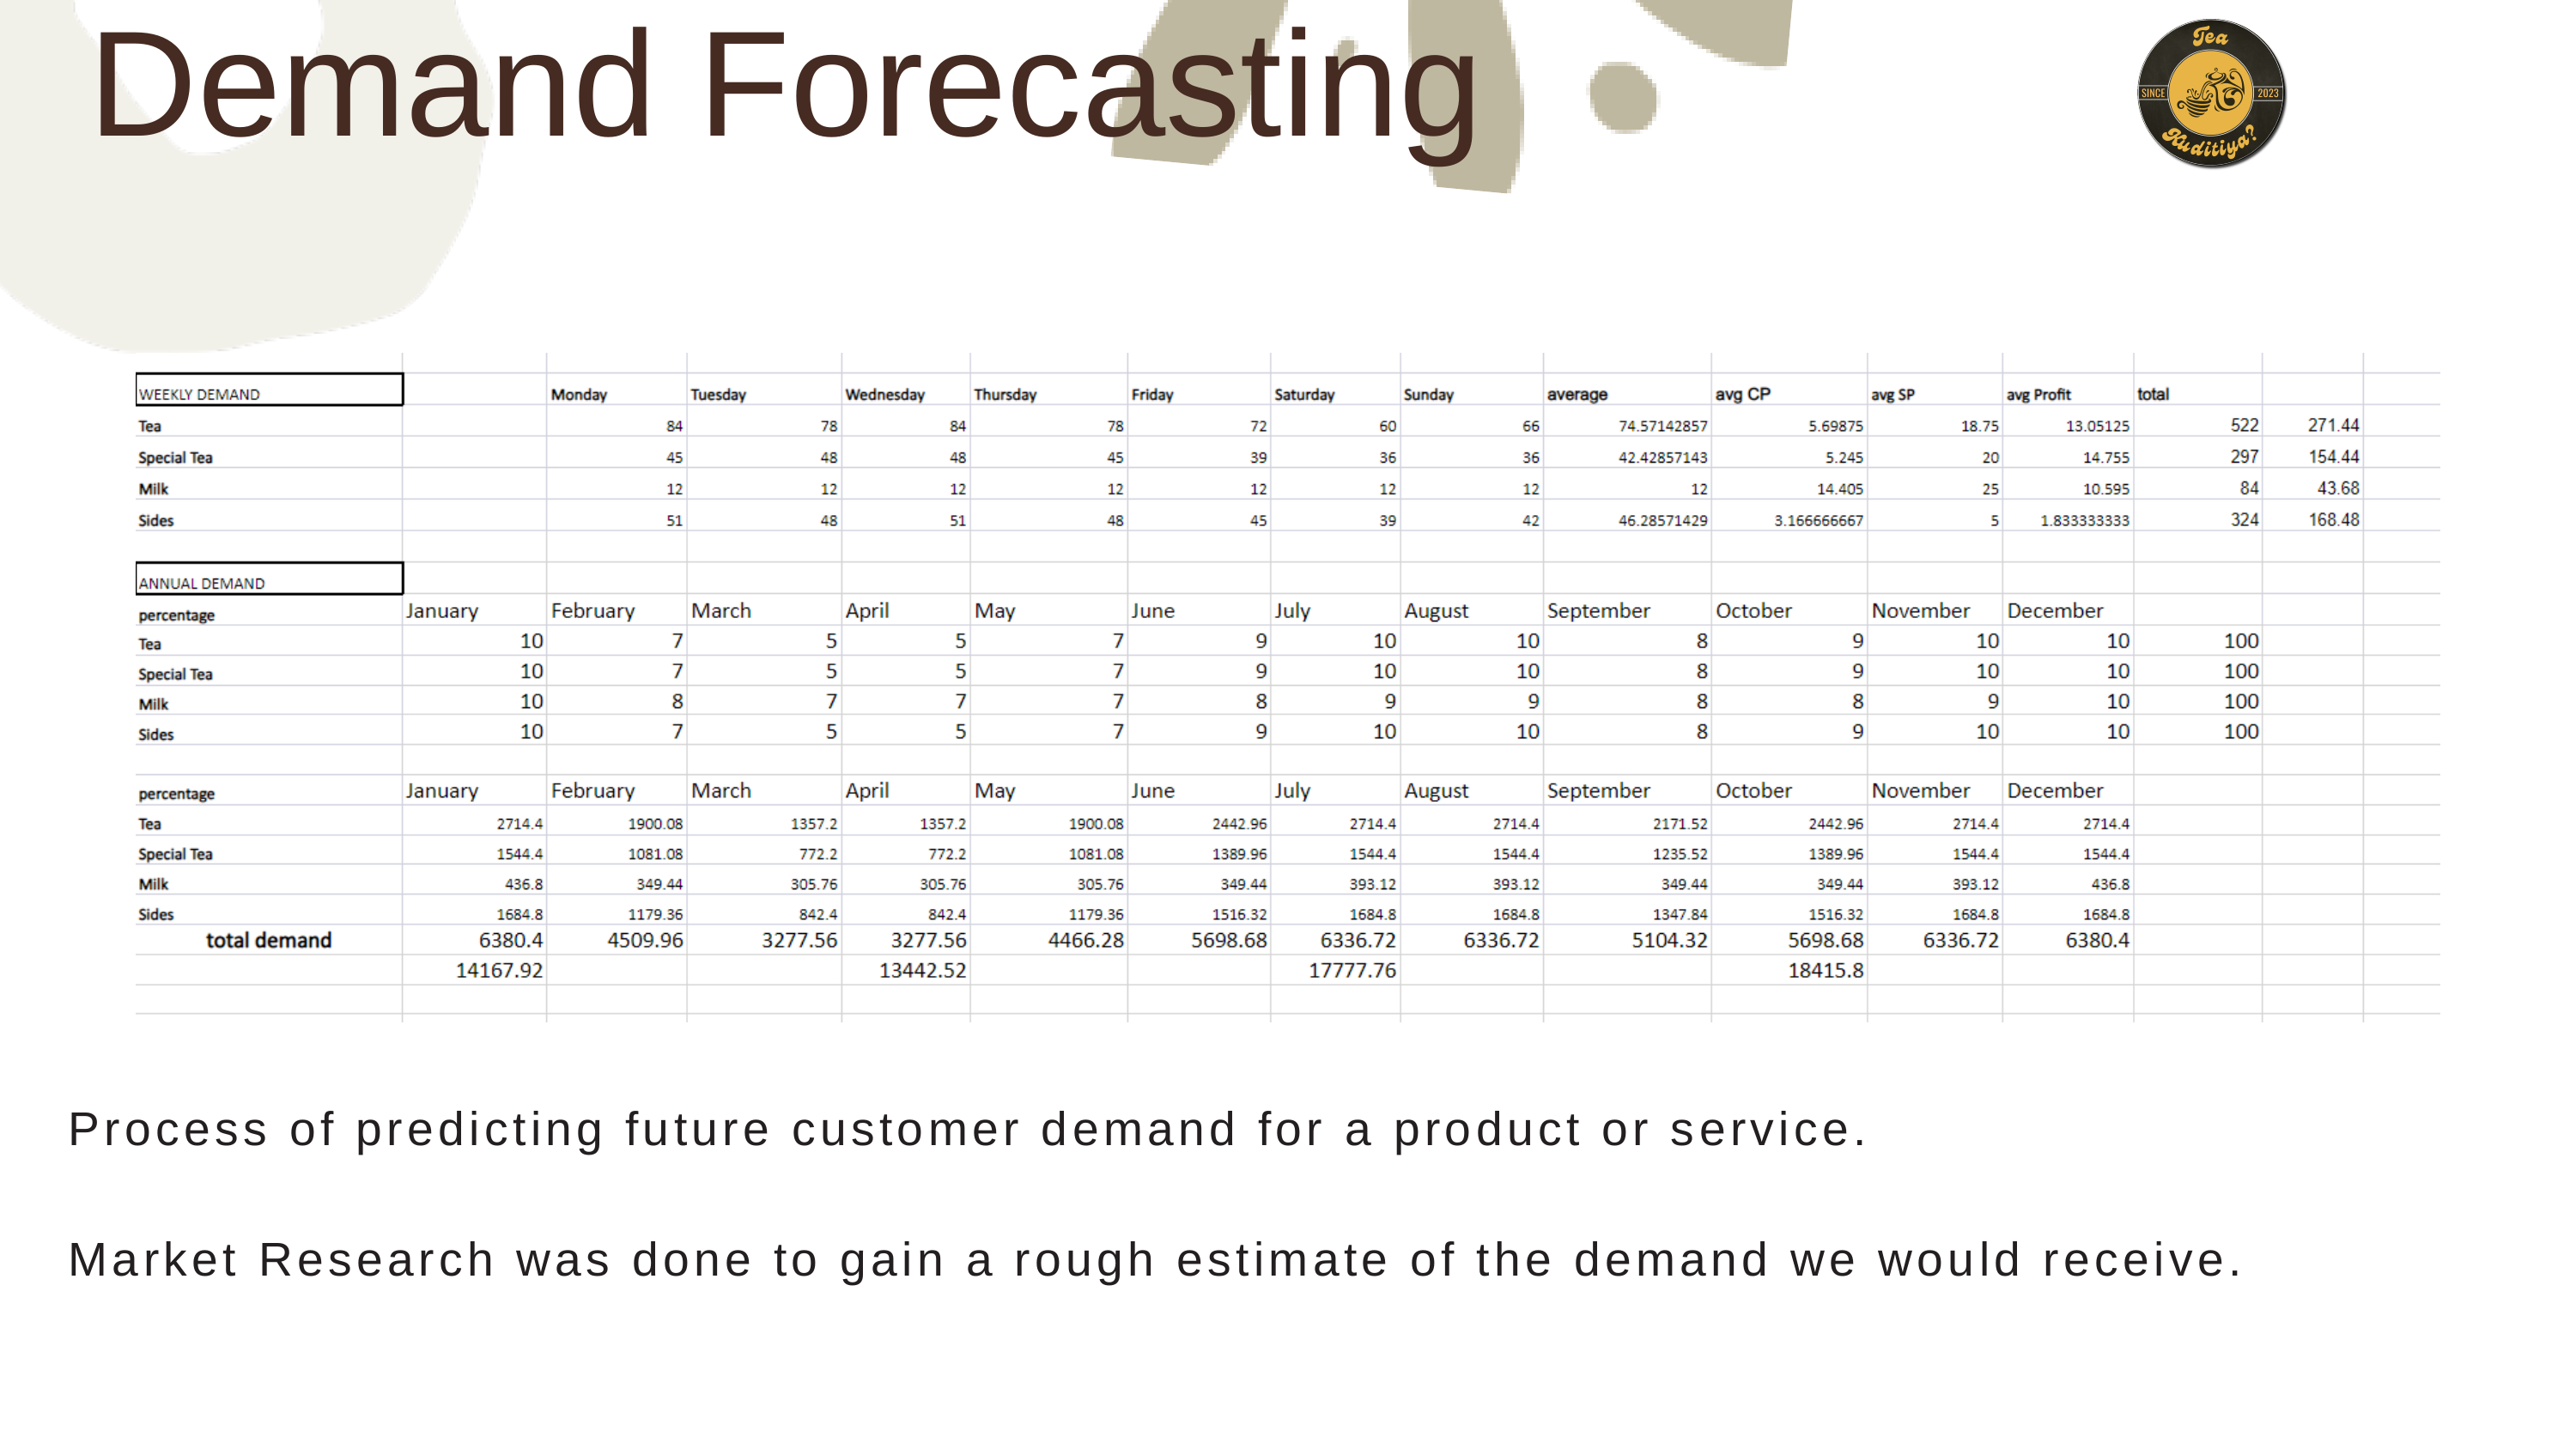

Demand Forecasting

Process of predicting future customer demand for a product or service.

Market Research was done to gain a rough estimate of the demand we would receive.